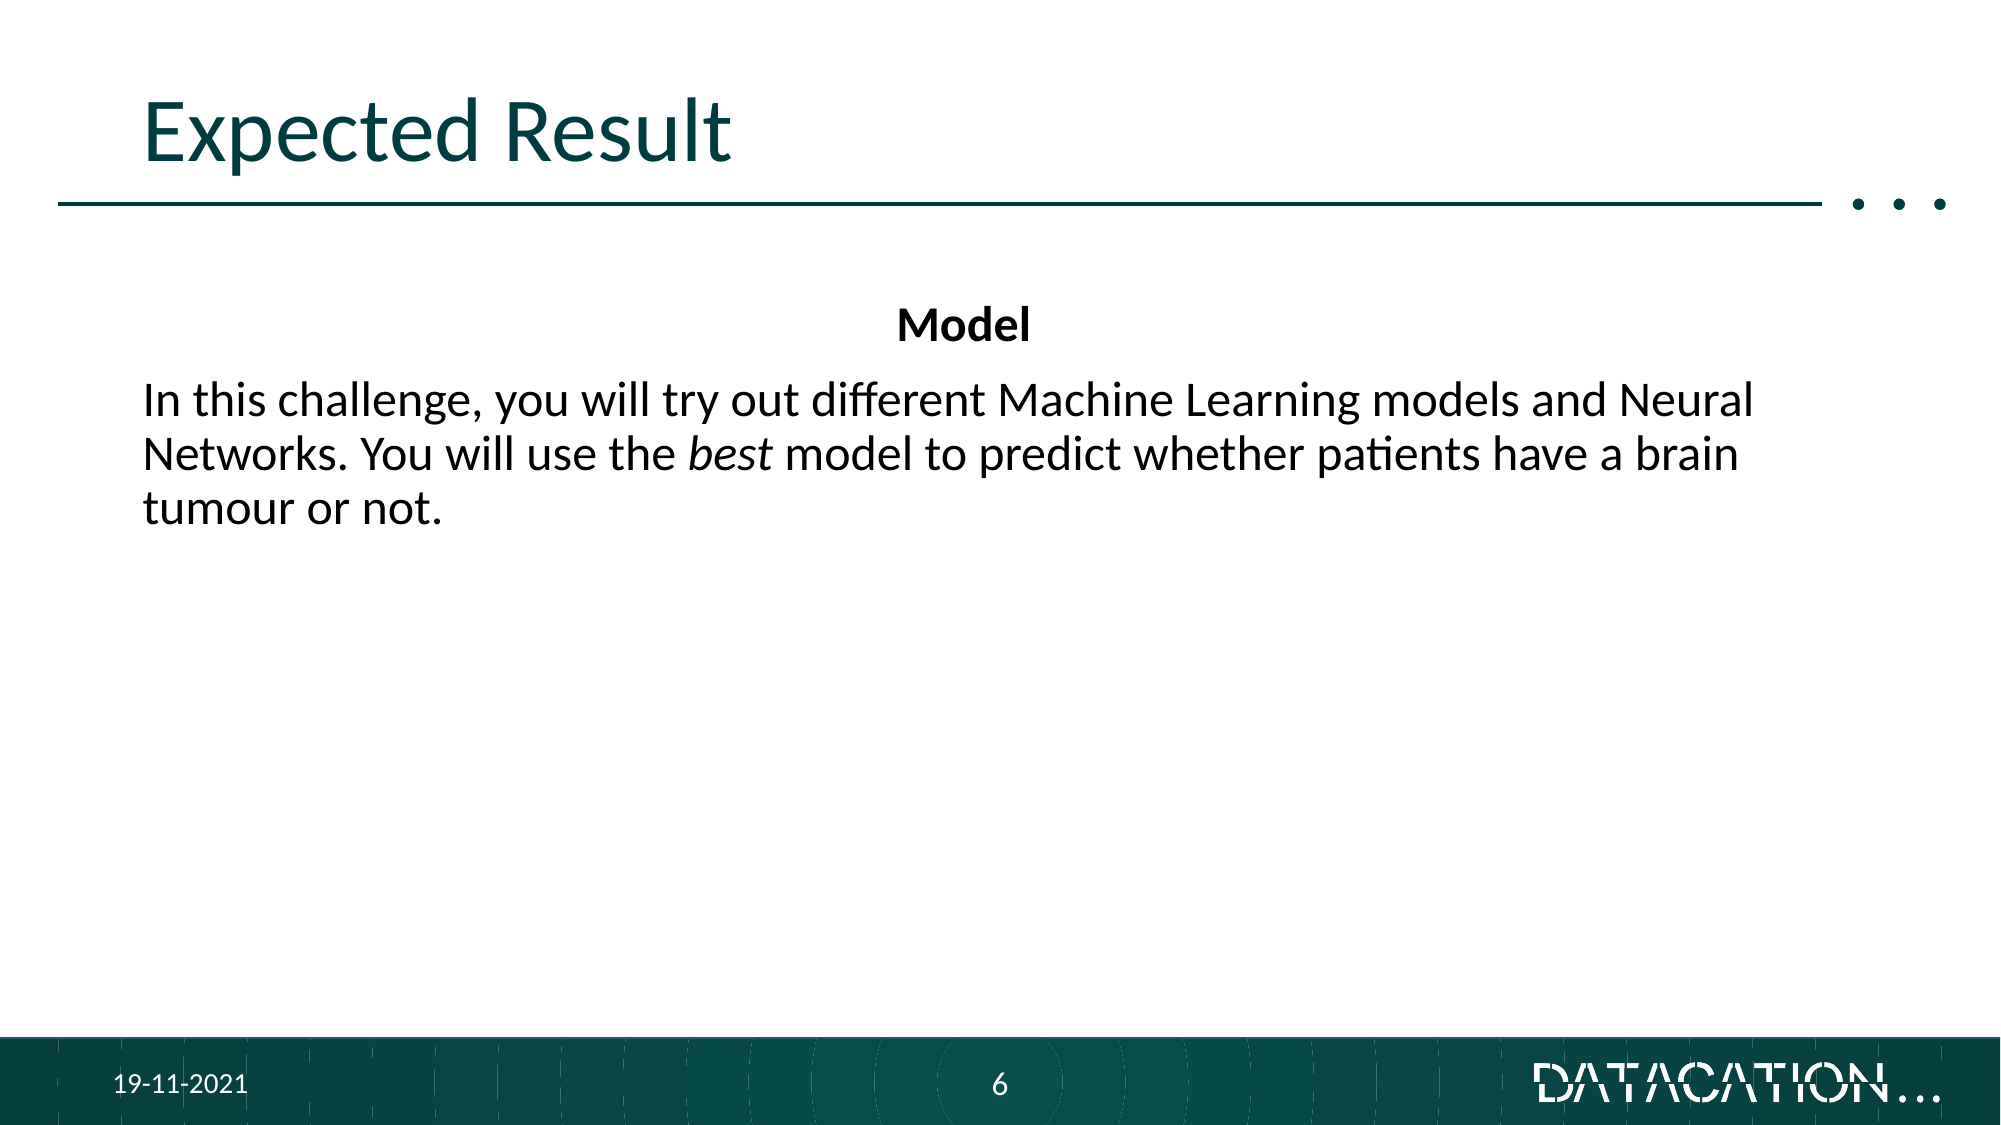

# Expected Result
Model
In this challenge, you will try out different Machine Learning models and Neural Networks. You will use the best model to predict whether patients have a brain tumour or not.
19-11-2021
6